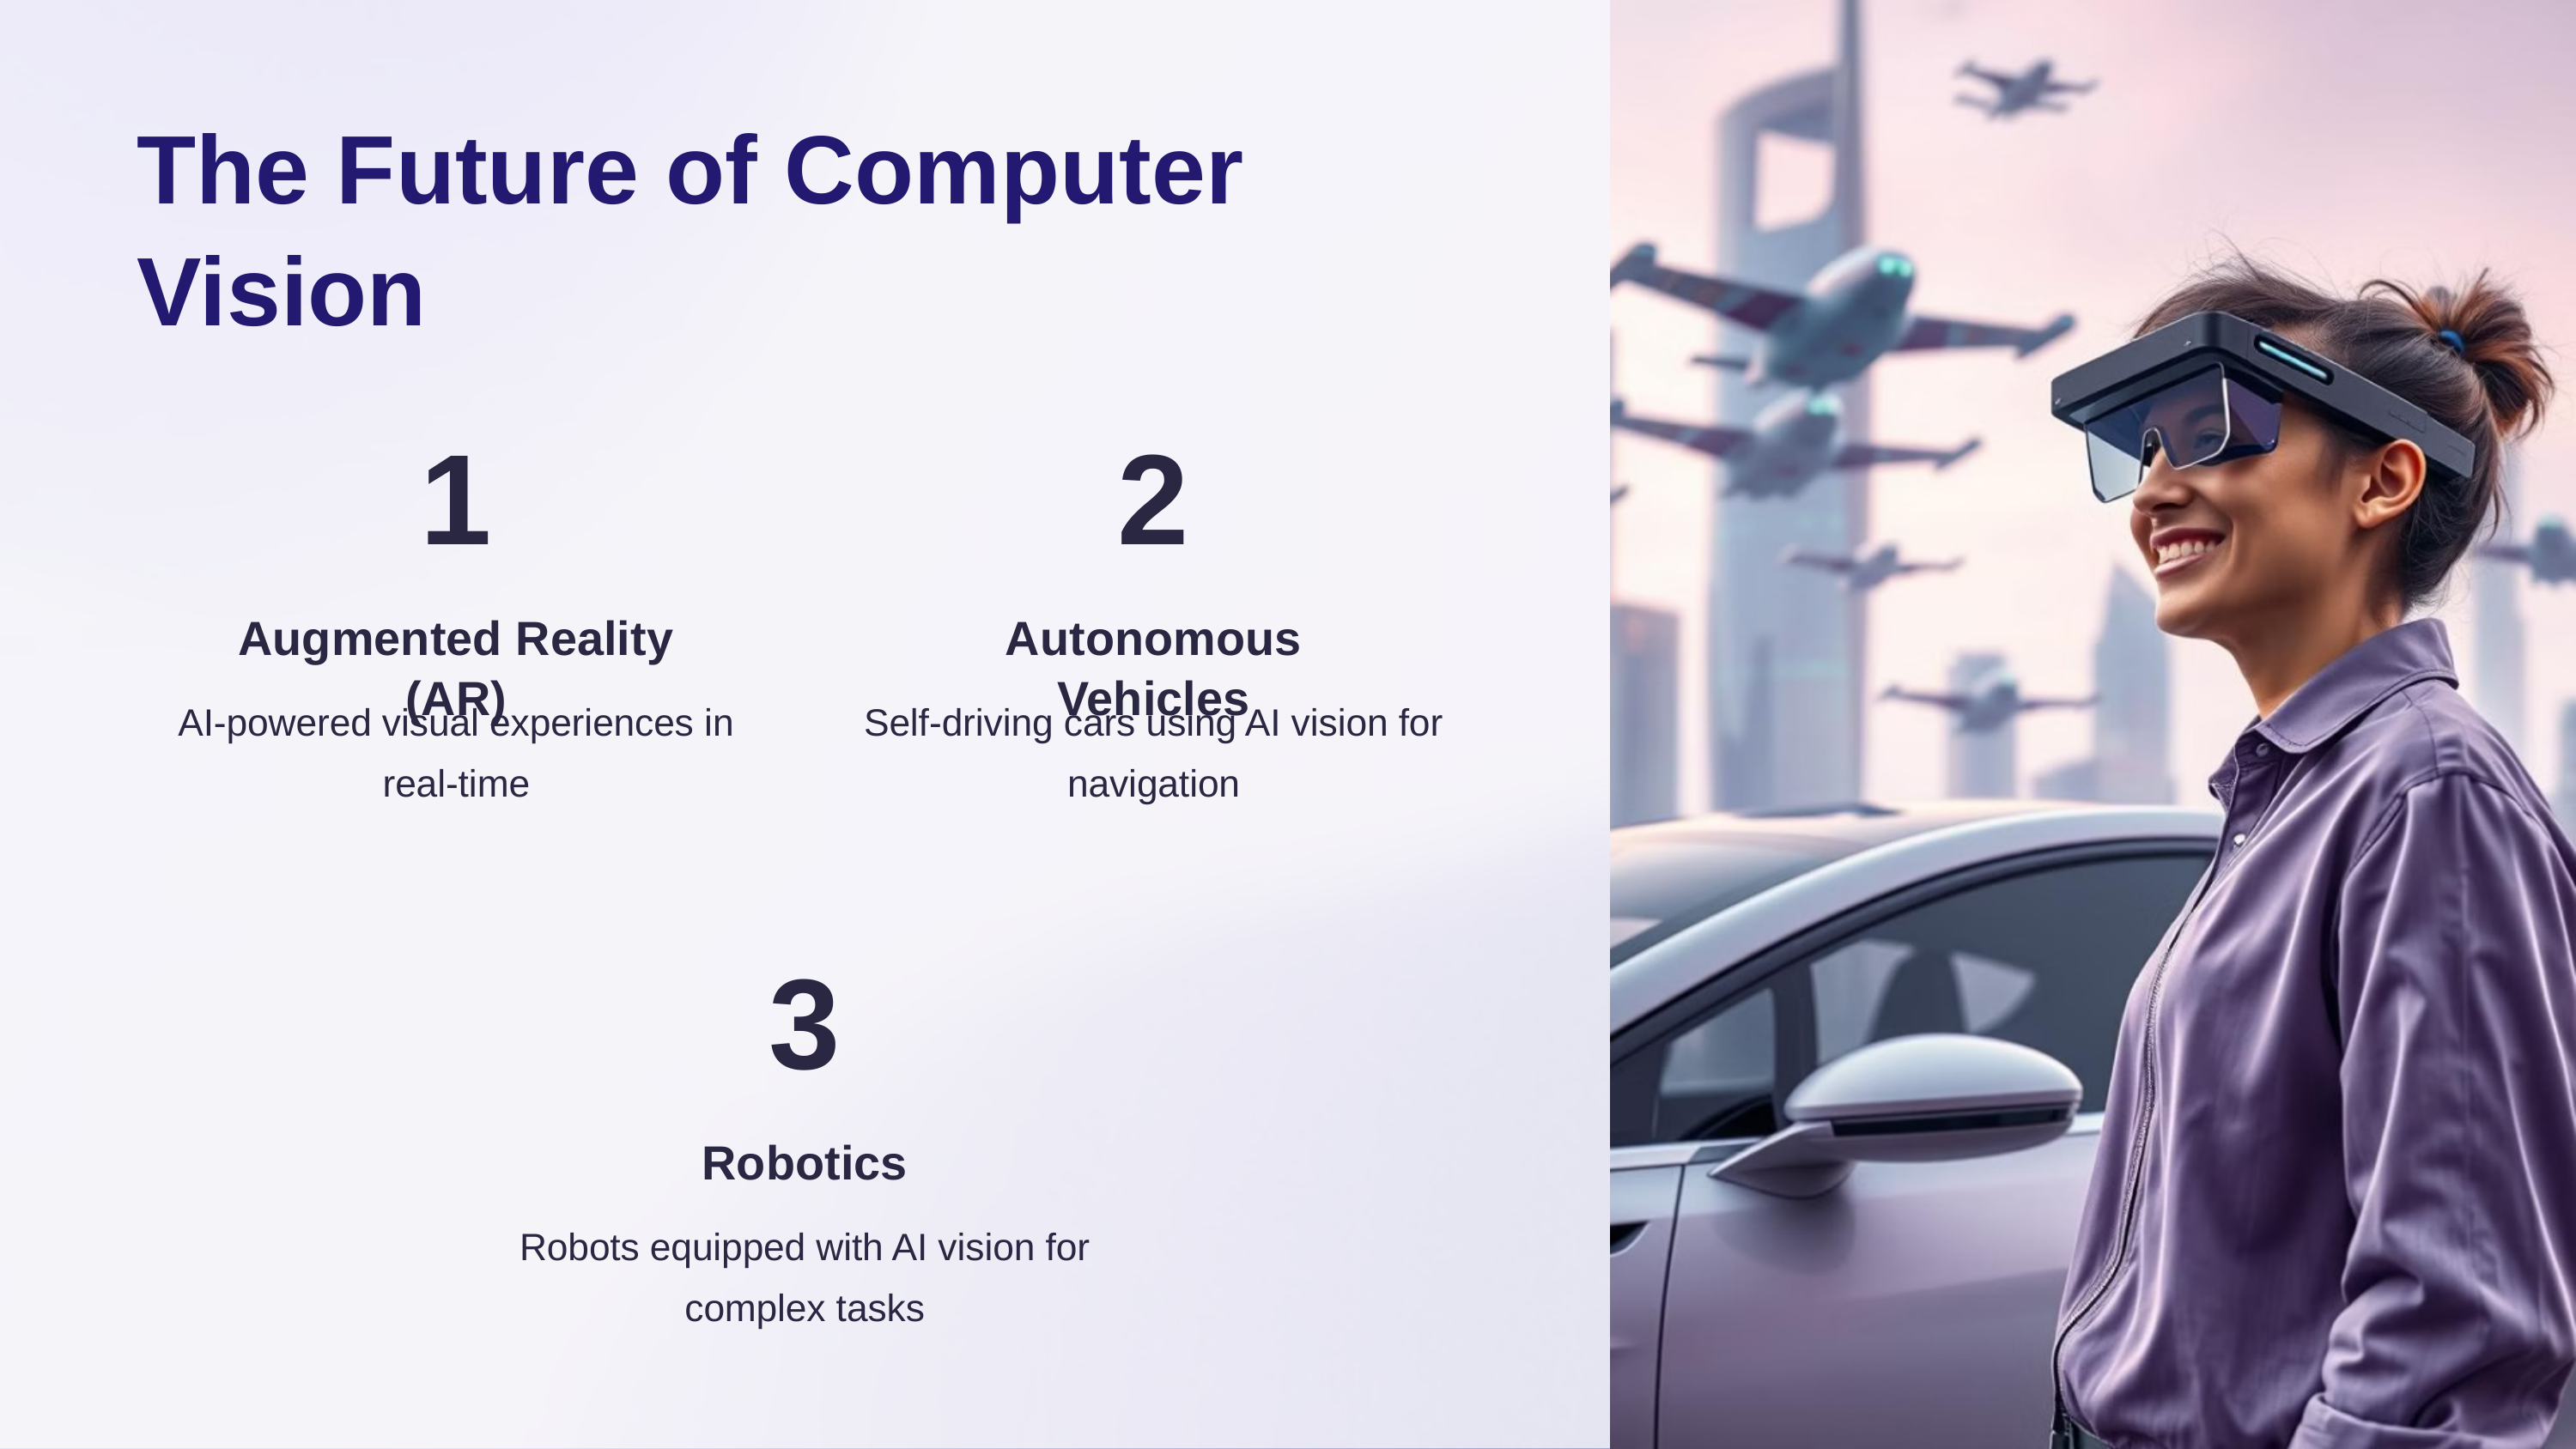

The Future of Computer Vision

1

2

Augmented Reality (AR)

Autonomous Vehicles

AI-powered visual experiences in real-time

Self-driving cars using AI vision for navigation

3

Robotics

Robots equipped with AI vision for complex tasks